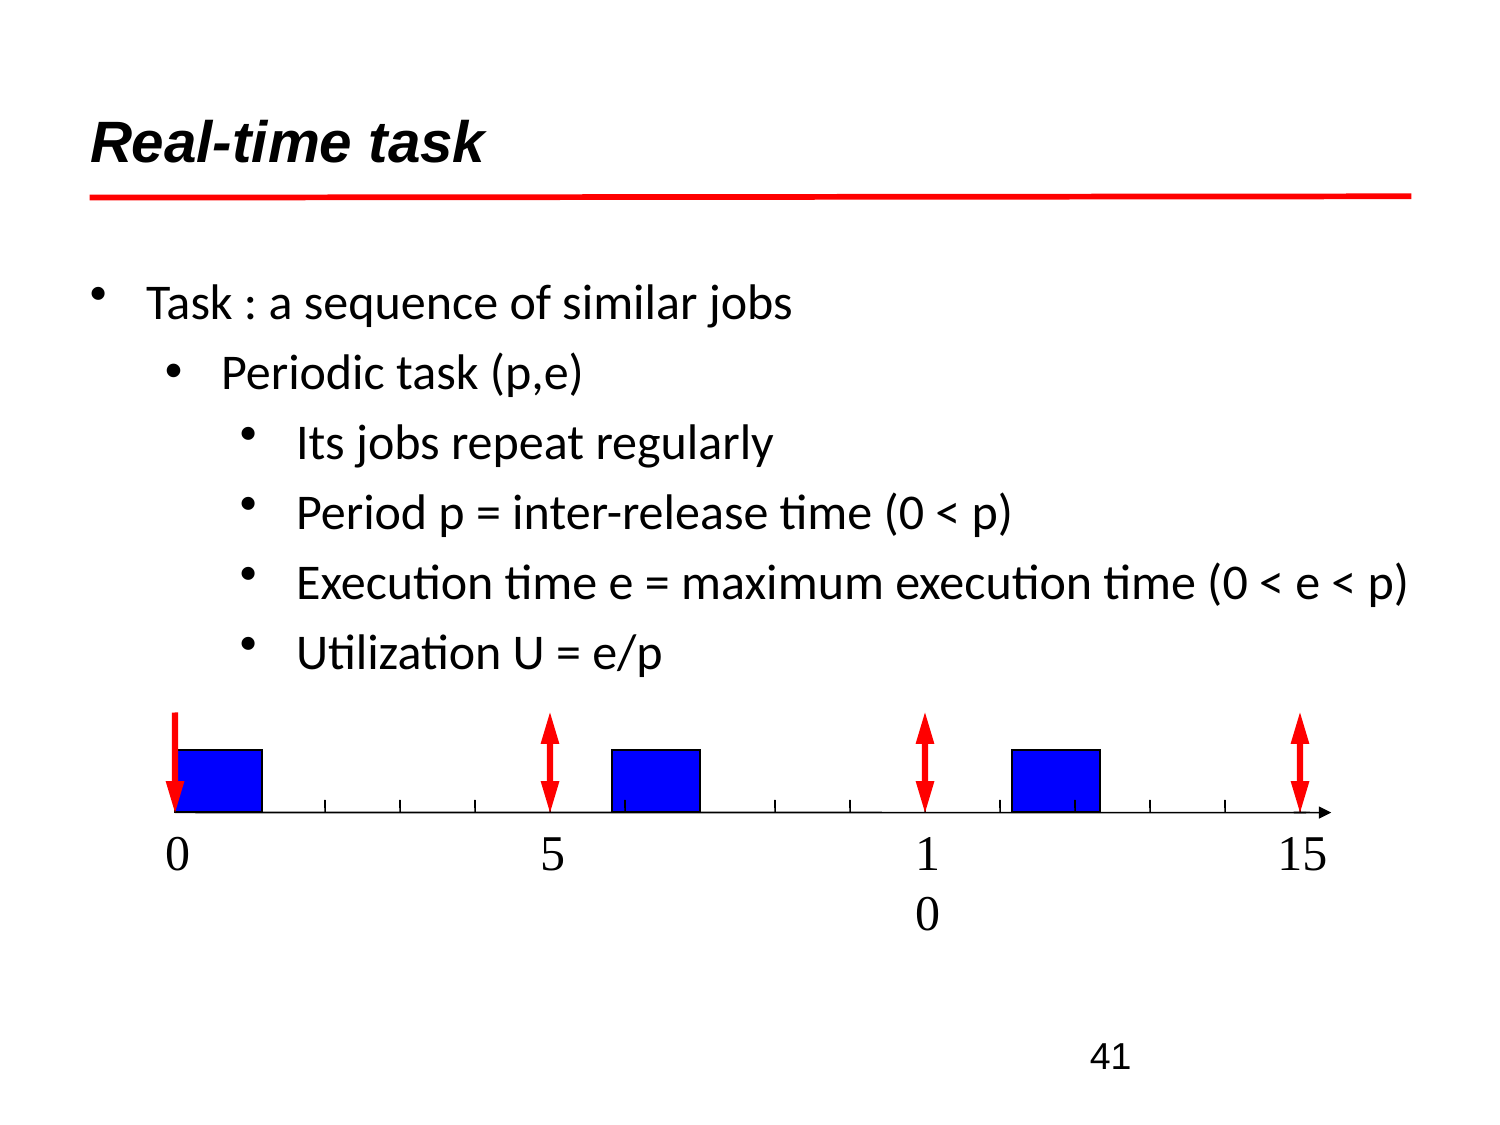

# Real-time task
Task : a sequence of similar jobs
Periodic task (p,e)
Its jobs repeat regularly
Period p = inter-release time (0 < p)
Execution time e = maximum execution time (0 < e < p)
Utilization U = e/p

0

5
10
15

41